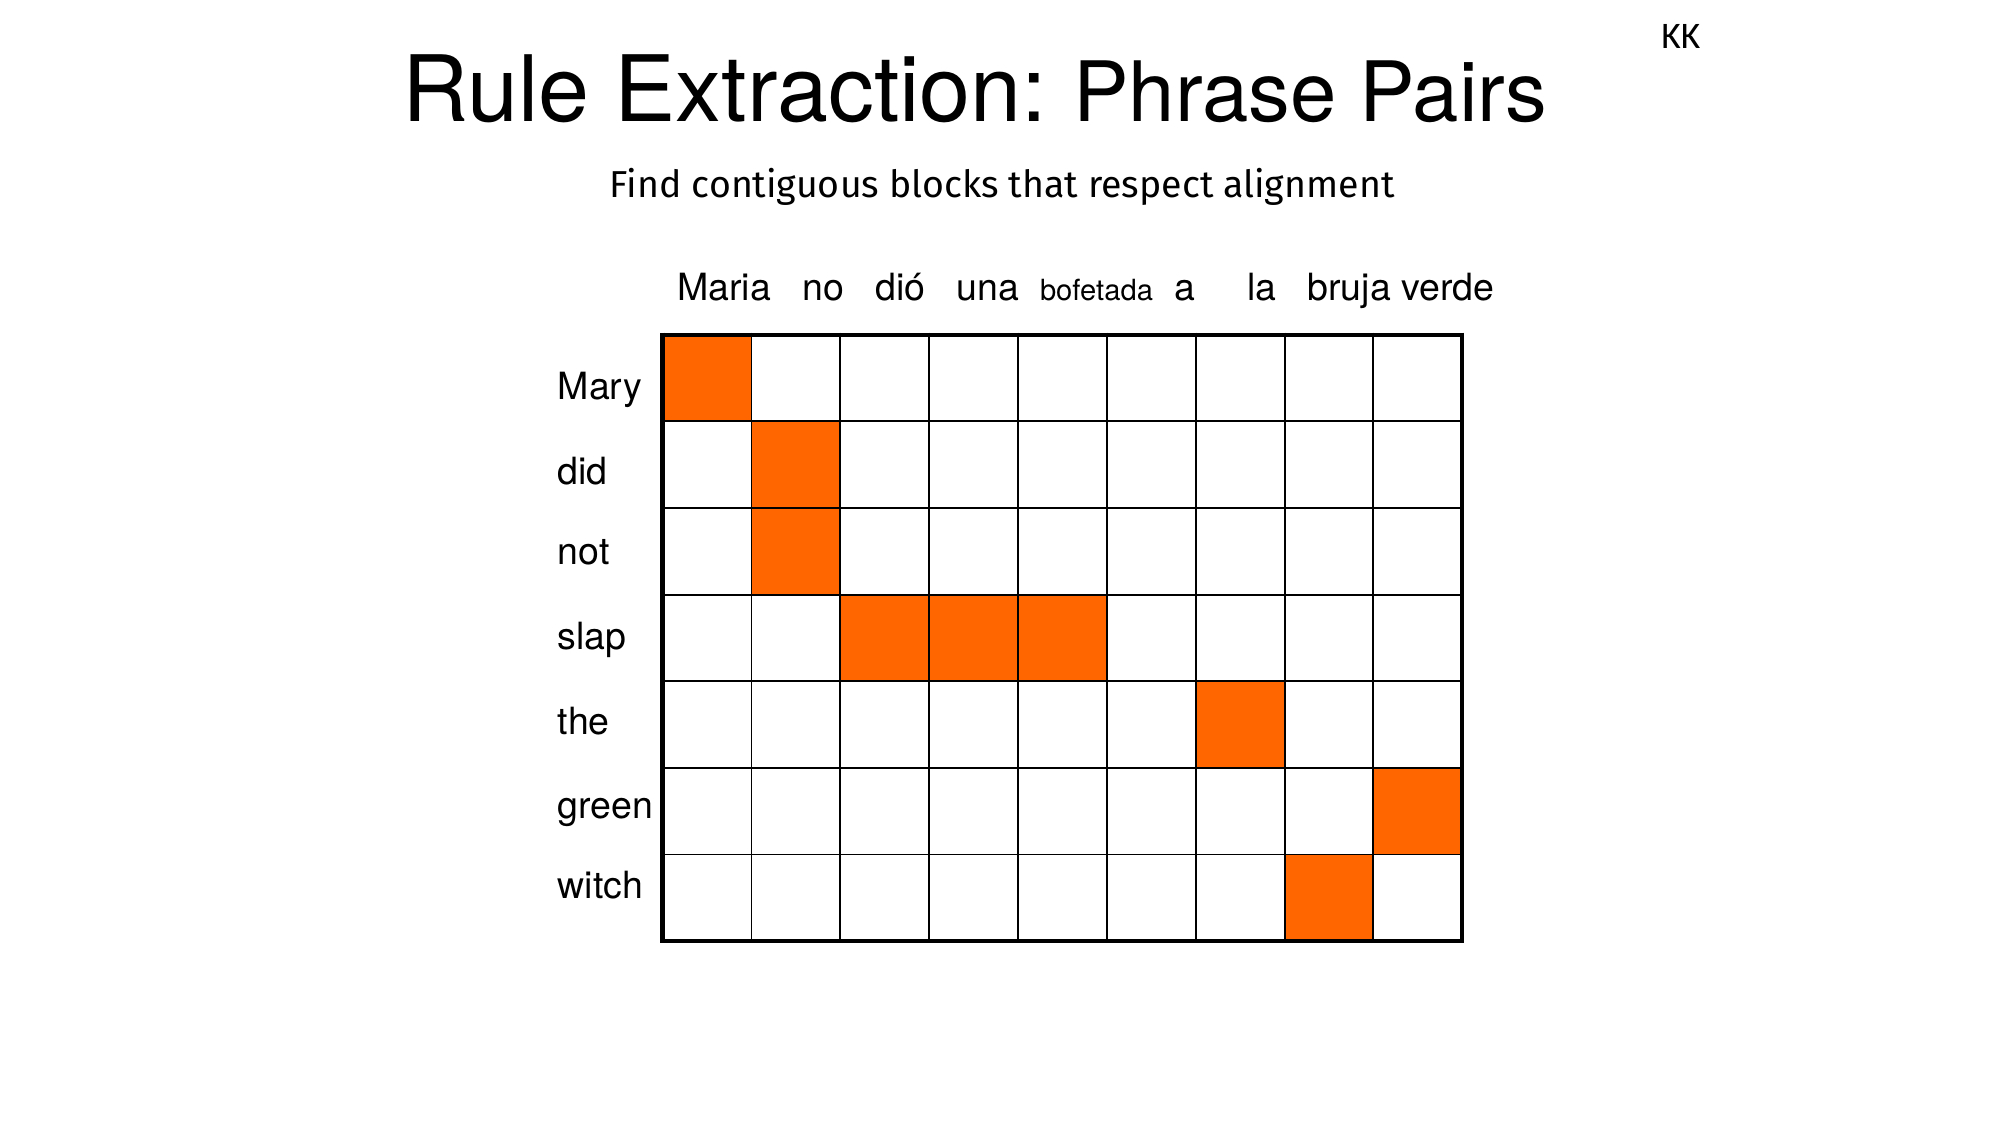

# Rule Extraction: Phrase Pairs
KK
Find contiguous blocks that respect alignment
Maria   no   dió   una  bofetada  a     la   bruja verde
|  |  |  |  |  |  |  |  |  |
| --- | --- | --- | --- | --- | --- | --- | --- | --- |
|  |  |  |  |  |  |  |  |  |
|  |  |  |  |  |  |  |  |  |
|  |  |  |  |  |  |  |  |  |
|  |  |  |  |  |  |  |  |  |
|  |  |  |  |  |  |  |  |  |
|  |  |  |  |  |  |  |  |  |
Mary

did

not

slap

the

green

witch